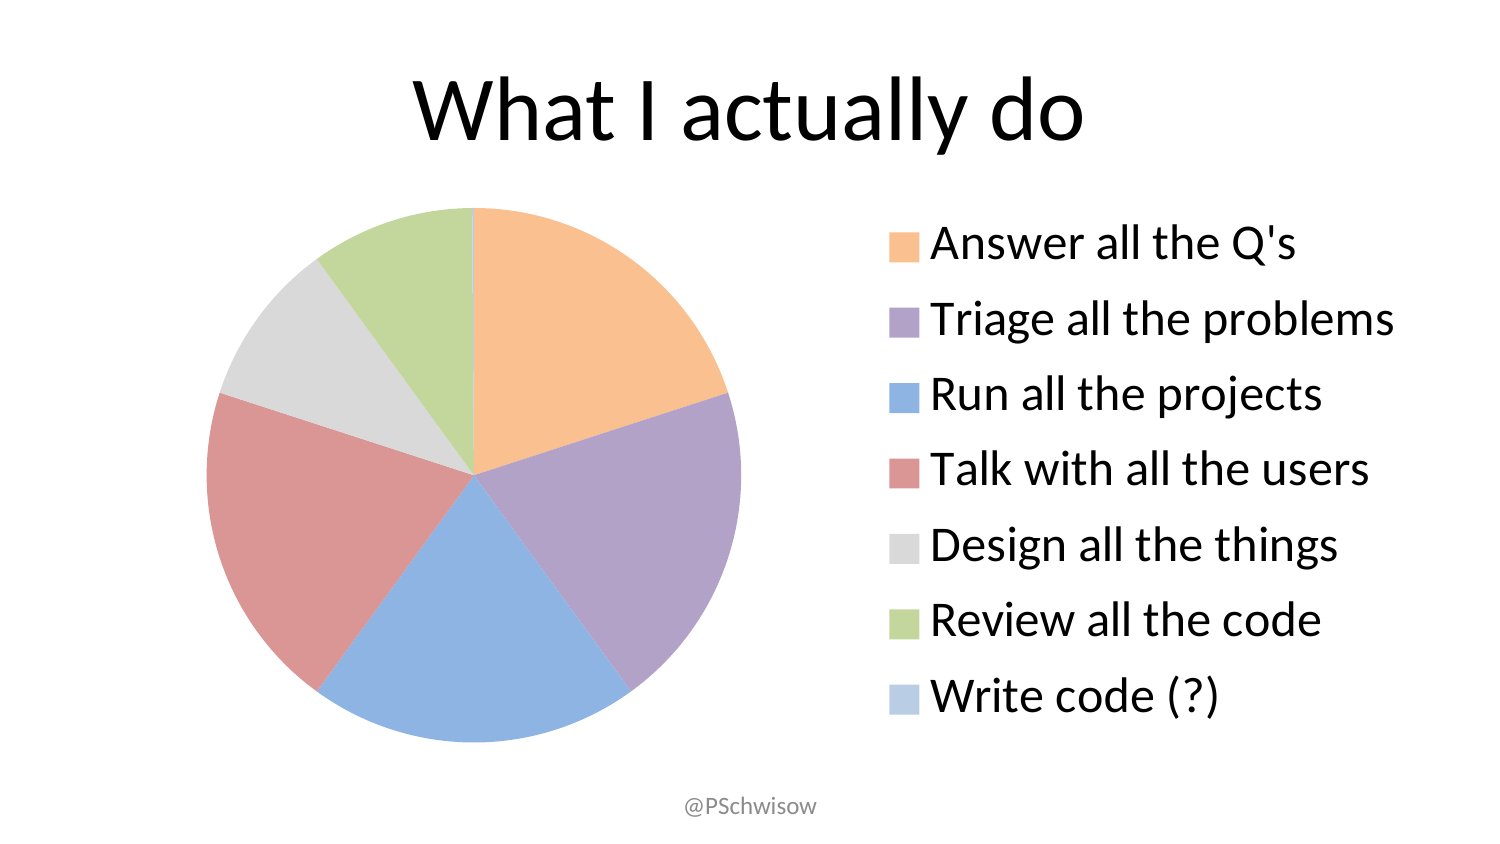

# What I actually do

### Chart

| Category | My Time |
|---|---|
| Answer all the Q's | 20.0 |
| Triage all the problems | 20.0 |
| Run all the projects | 20.0 |
| Talk with all the users | 20.0 |
| Design all the things | 10.0 |
| Review all the code | 9.9 |
| Write code (?) | 0.1 |
@PSchwisow